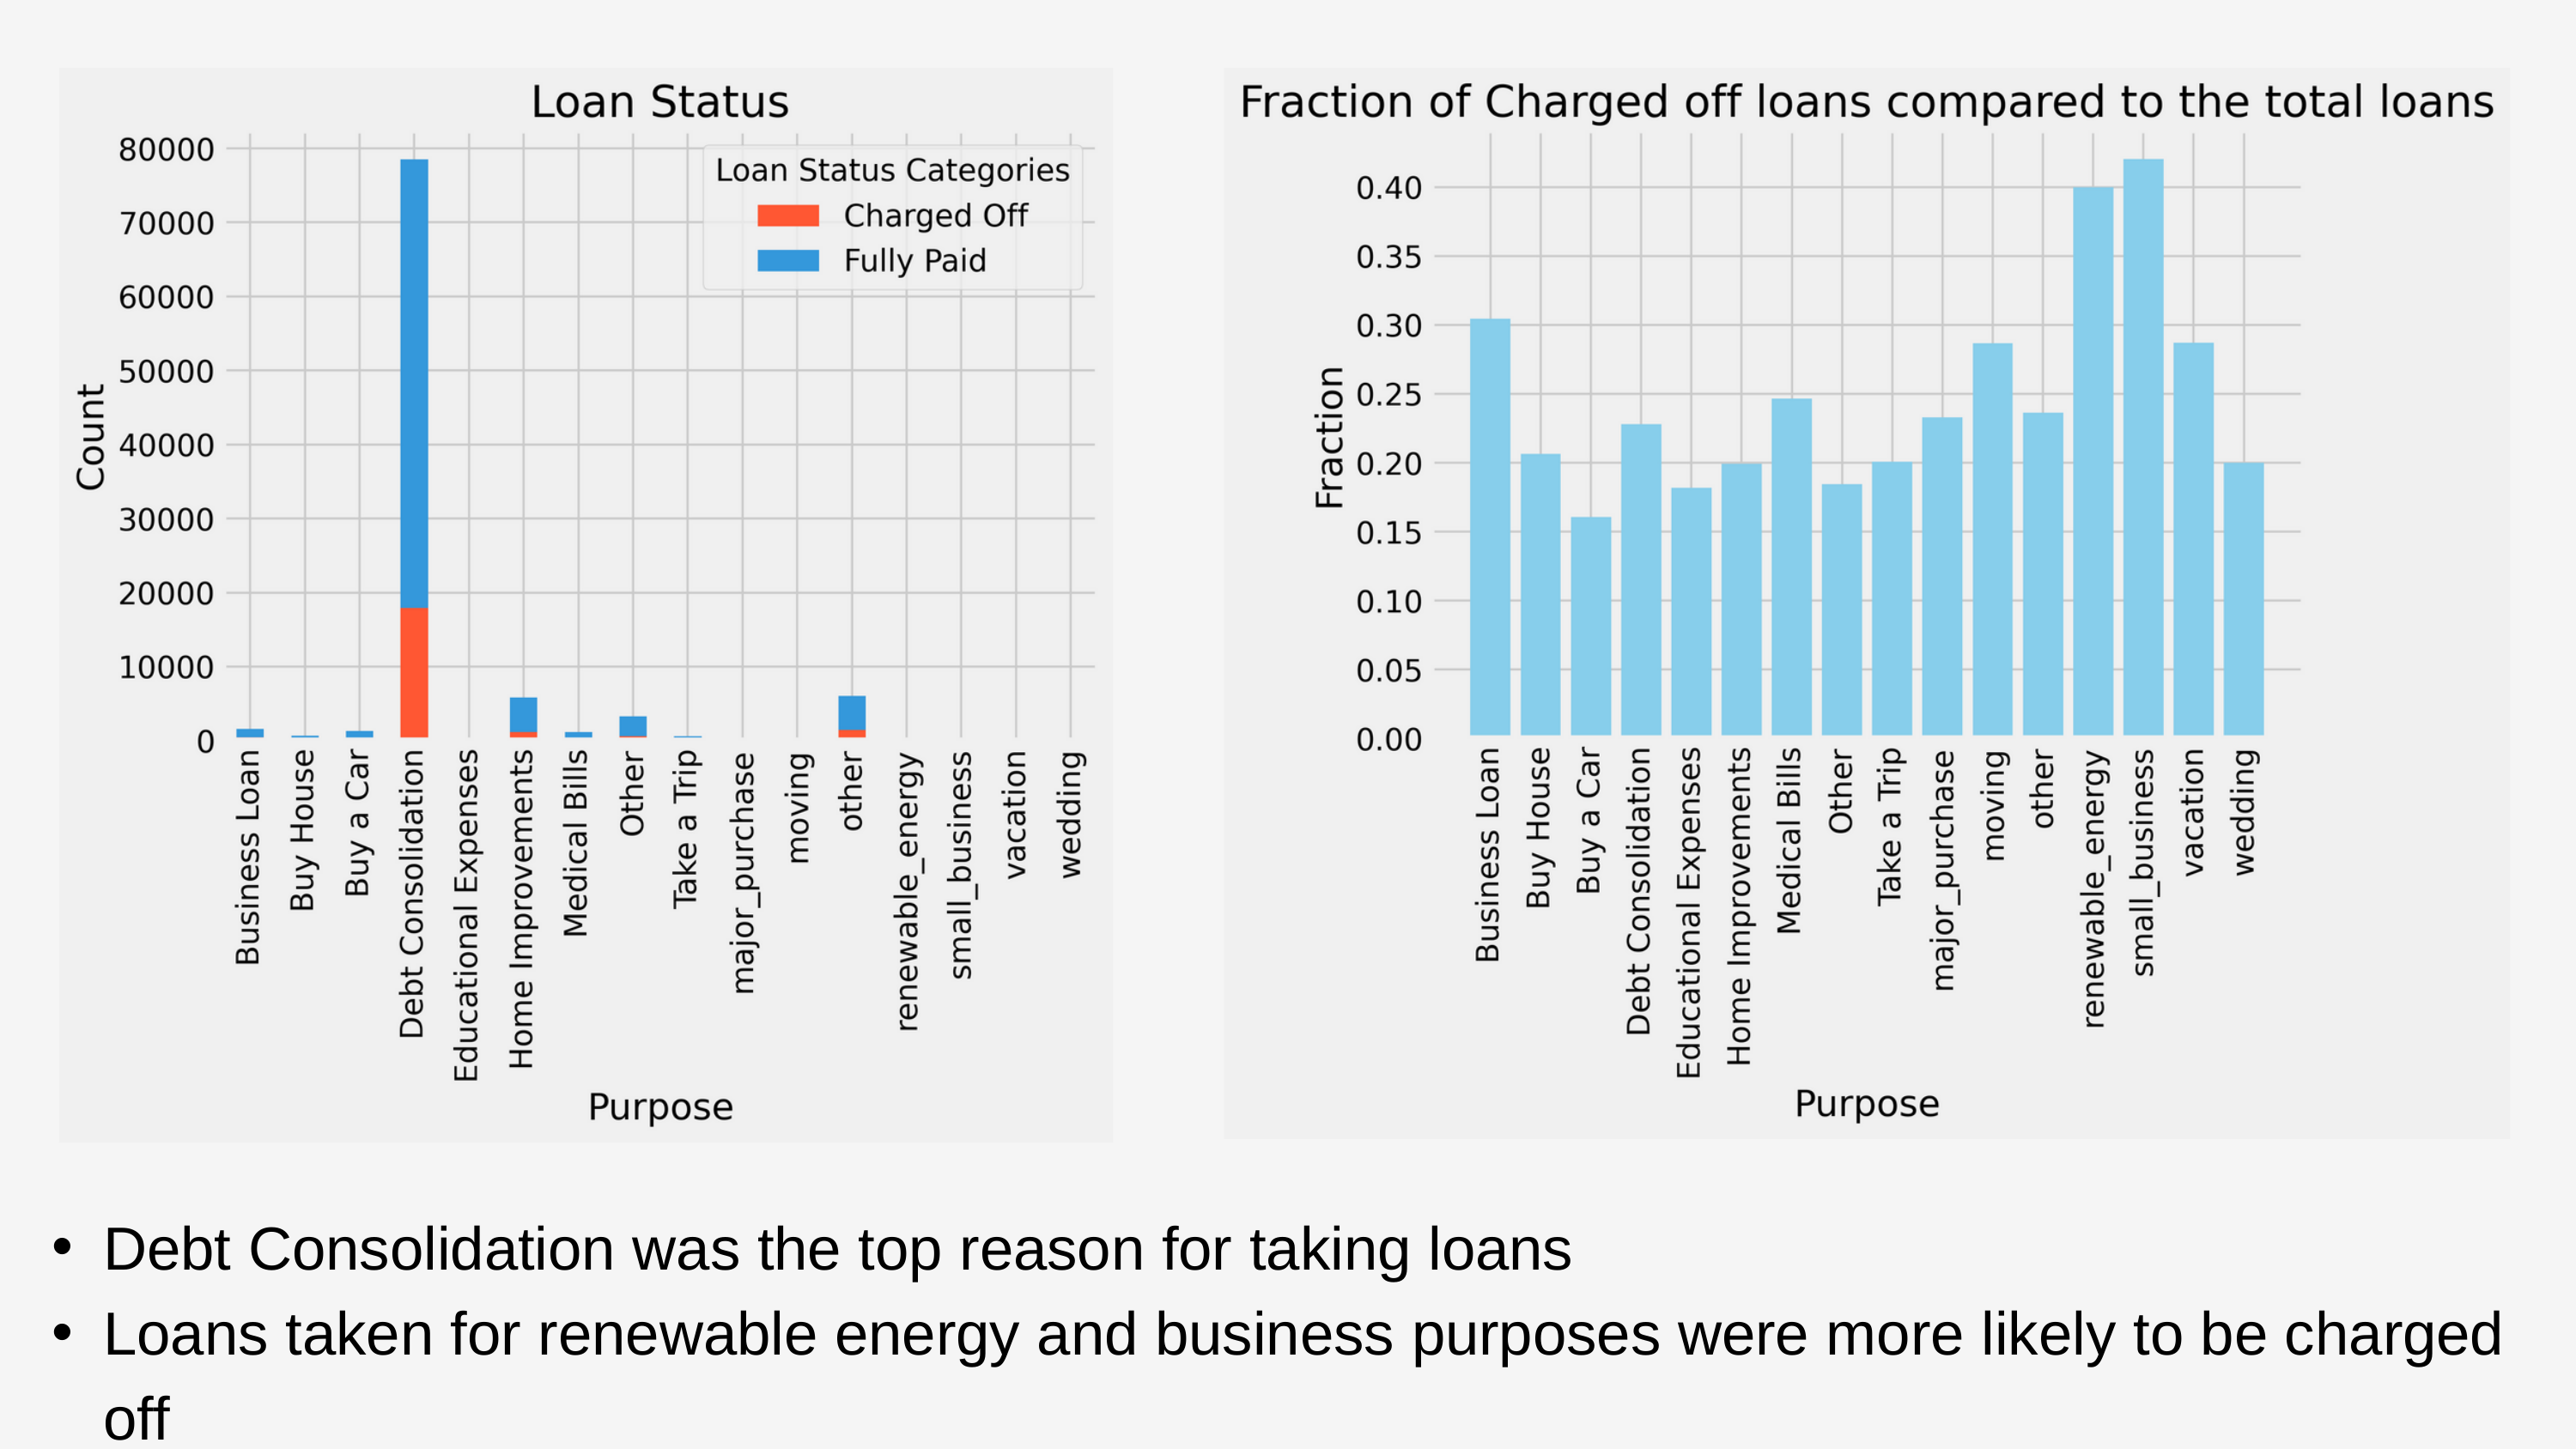

Debt Consolidation was the top reason for taking loans
Loans taken for renewable energy and business purposes were more likely to be charged off